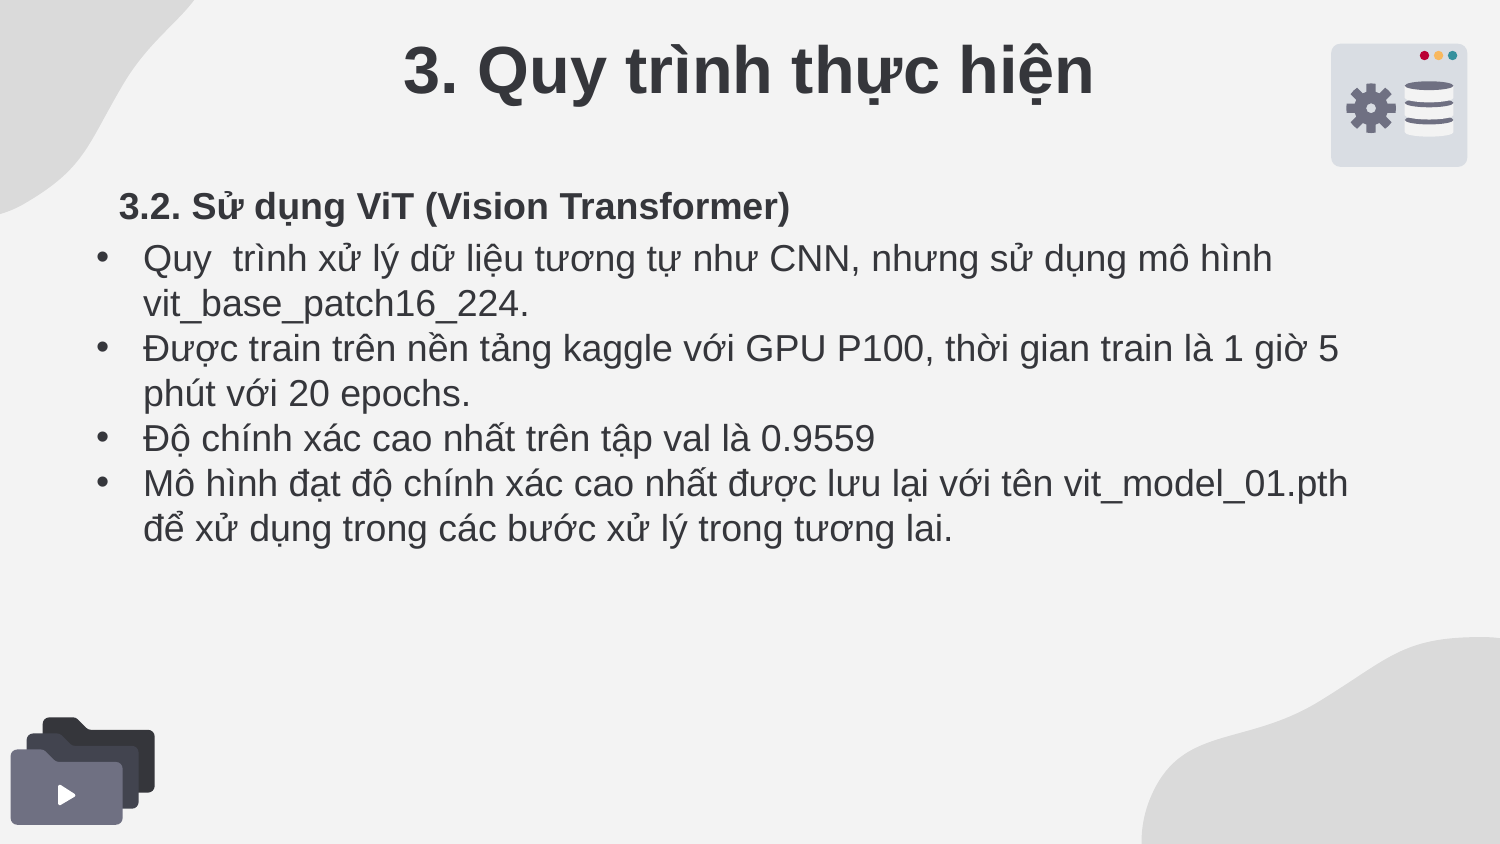

3. Quy trình thực hiện
3.2. Sử dụng ViT (Vision Transformer)

Quy  trình xử lý dữ liệu tương tự như CNN, nhưng sử dụng mô hình vit_base_patch16_224.
Được train trên nền tảng kaggle với GPU P100, thời gian train là 1 giờ 5 phút với 20 epochs.
Độ chính xác cao nhất trên tập val là 0.9559
Mô hình đạt độ chính xác cao nhất được lưu lại với tên vit_model_01.pth để xử dụng trong các bước xử lý trong tương lai.